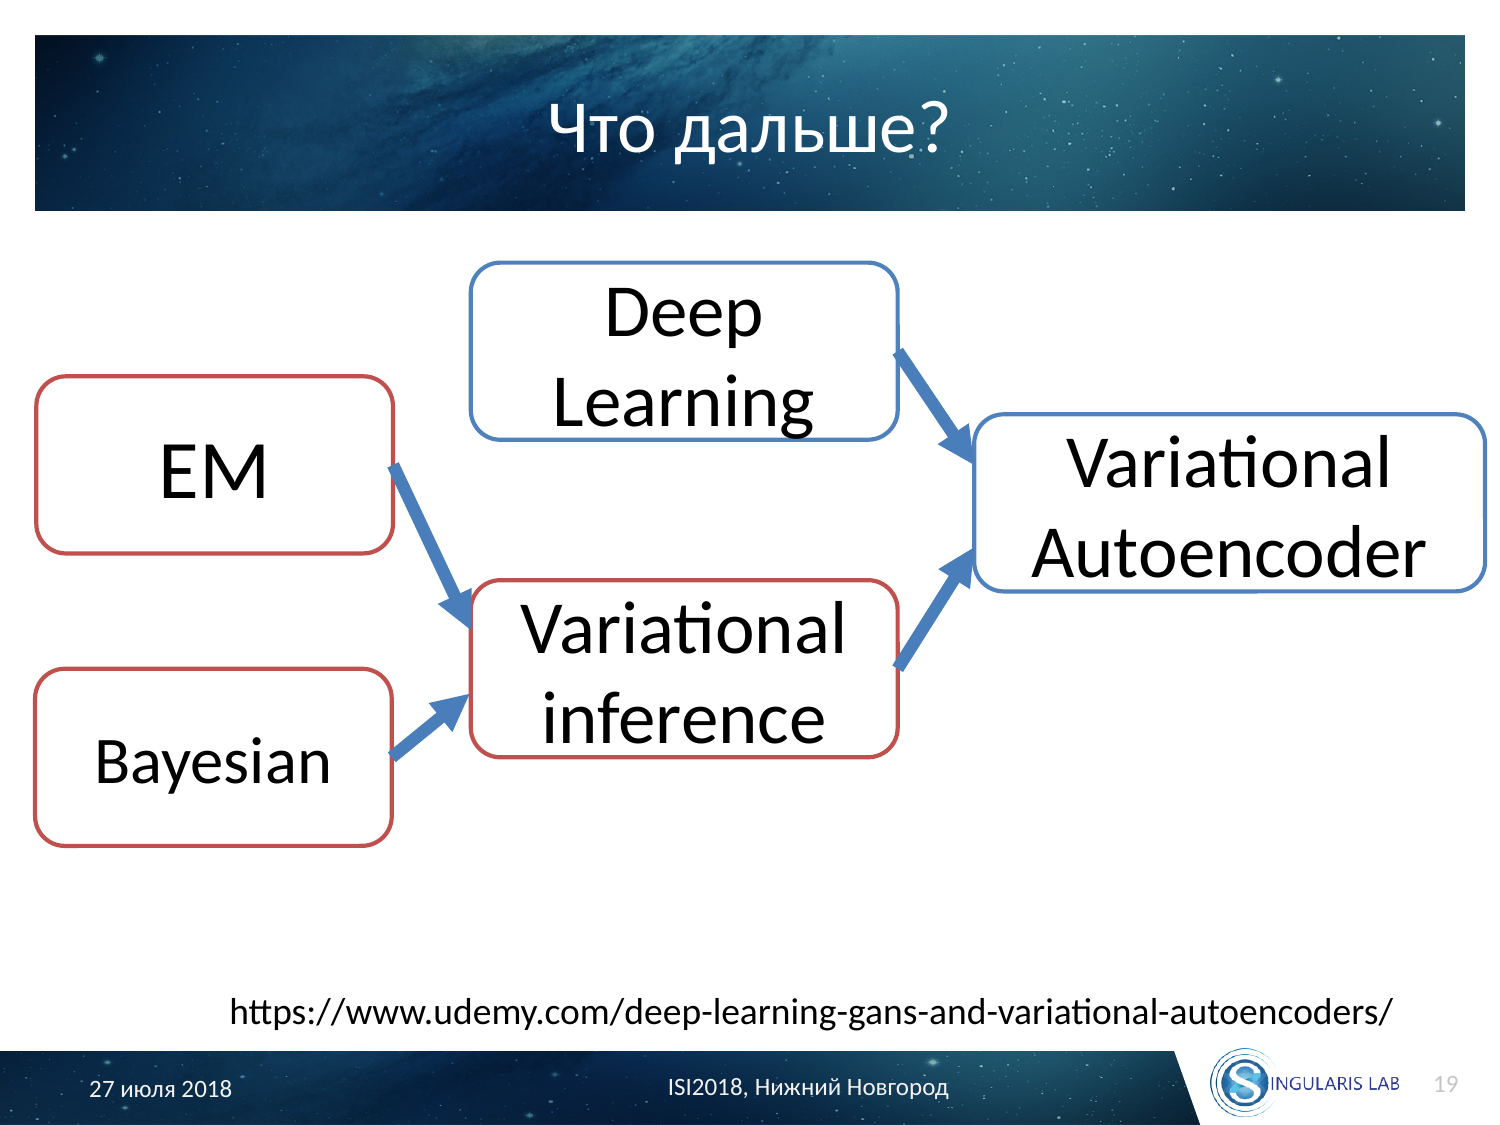

# Что дальше?
Deep Learning
EM
Variational Autoencoder
Variational inference
Bayesian
https://www.udemy.com/deep-learning-gans-and-variational-autoencoders/
19
ISI2018, Нижний Новгород
27 июля 2018